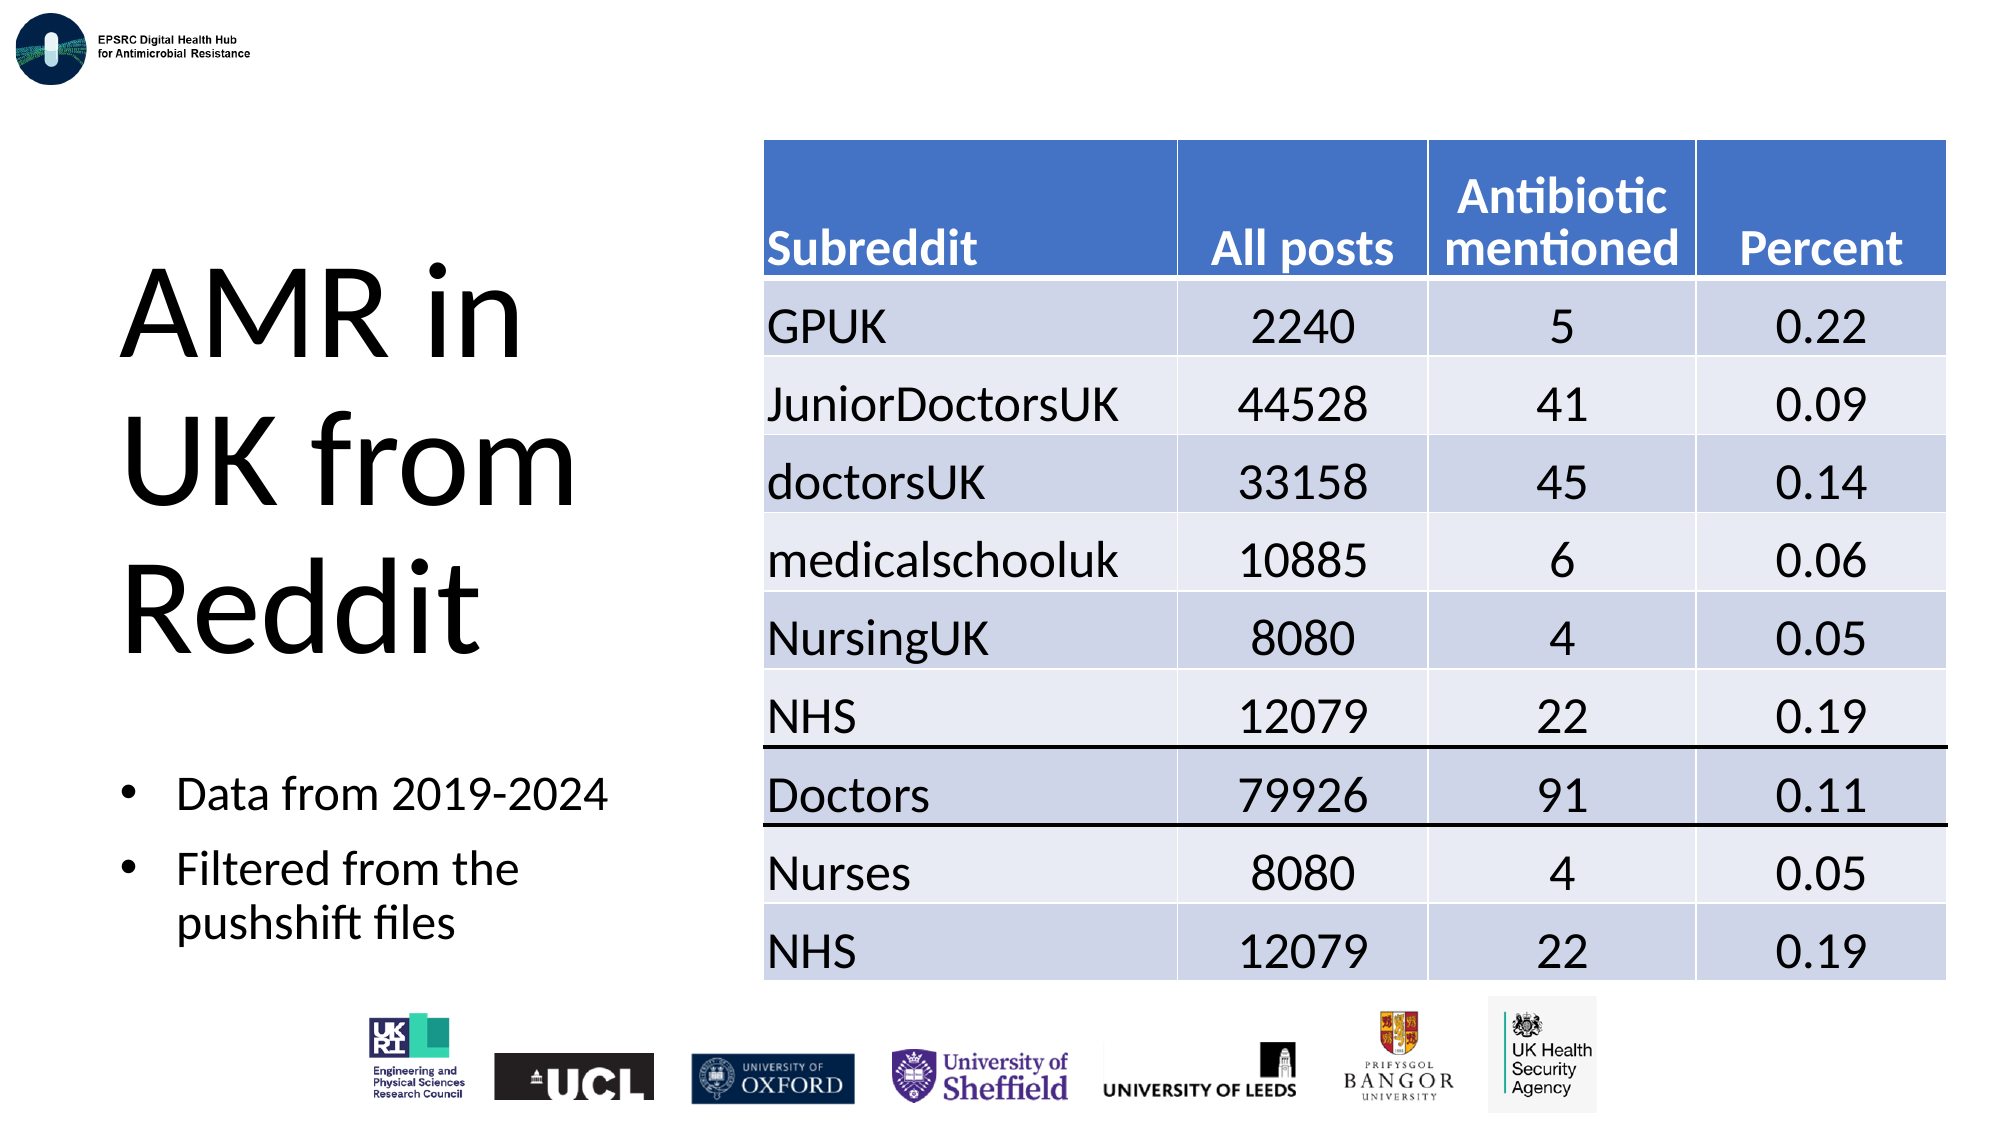

# AMR in UK from Reddit
| Subreddit | All posts | Antibiotic mentioned | Percent |
| --- | --- | --- | --- |
| GPUK | 2240 | 5 | 0.22 |
| JuniorDoctorsUK | 44528 | 41 | 0.09 |
| doctorsUK | 33158 | 45 | 0.14 |
| medicalschooluk | 10885 | 6 | 0.06 |
| NursingUK | 8080 | 4 | 0.05 |
| NHS | 12079 | 22 | 0.19 |
| Doctors | 79926 | 91 | 0.11 |
| Nurses | 8080 | 4 | 0.05 |
| NHS | 12079 | 22 | 0.19 |
Data from 2019-2024
Filtered from the pushshift files